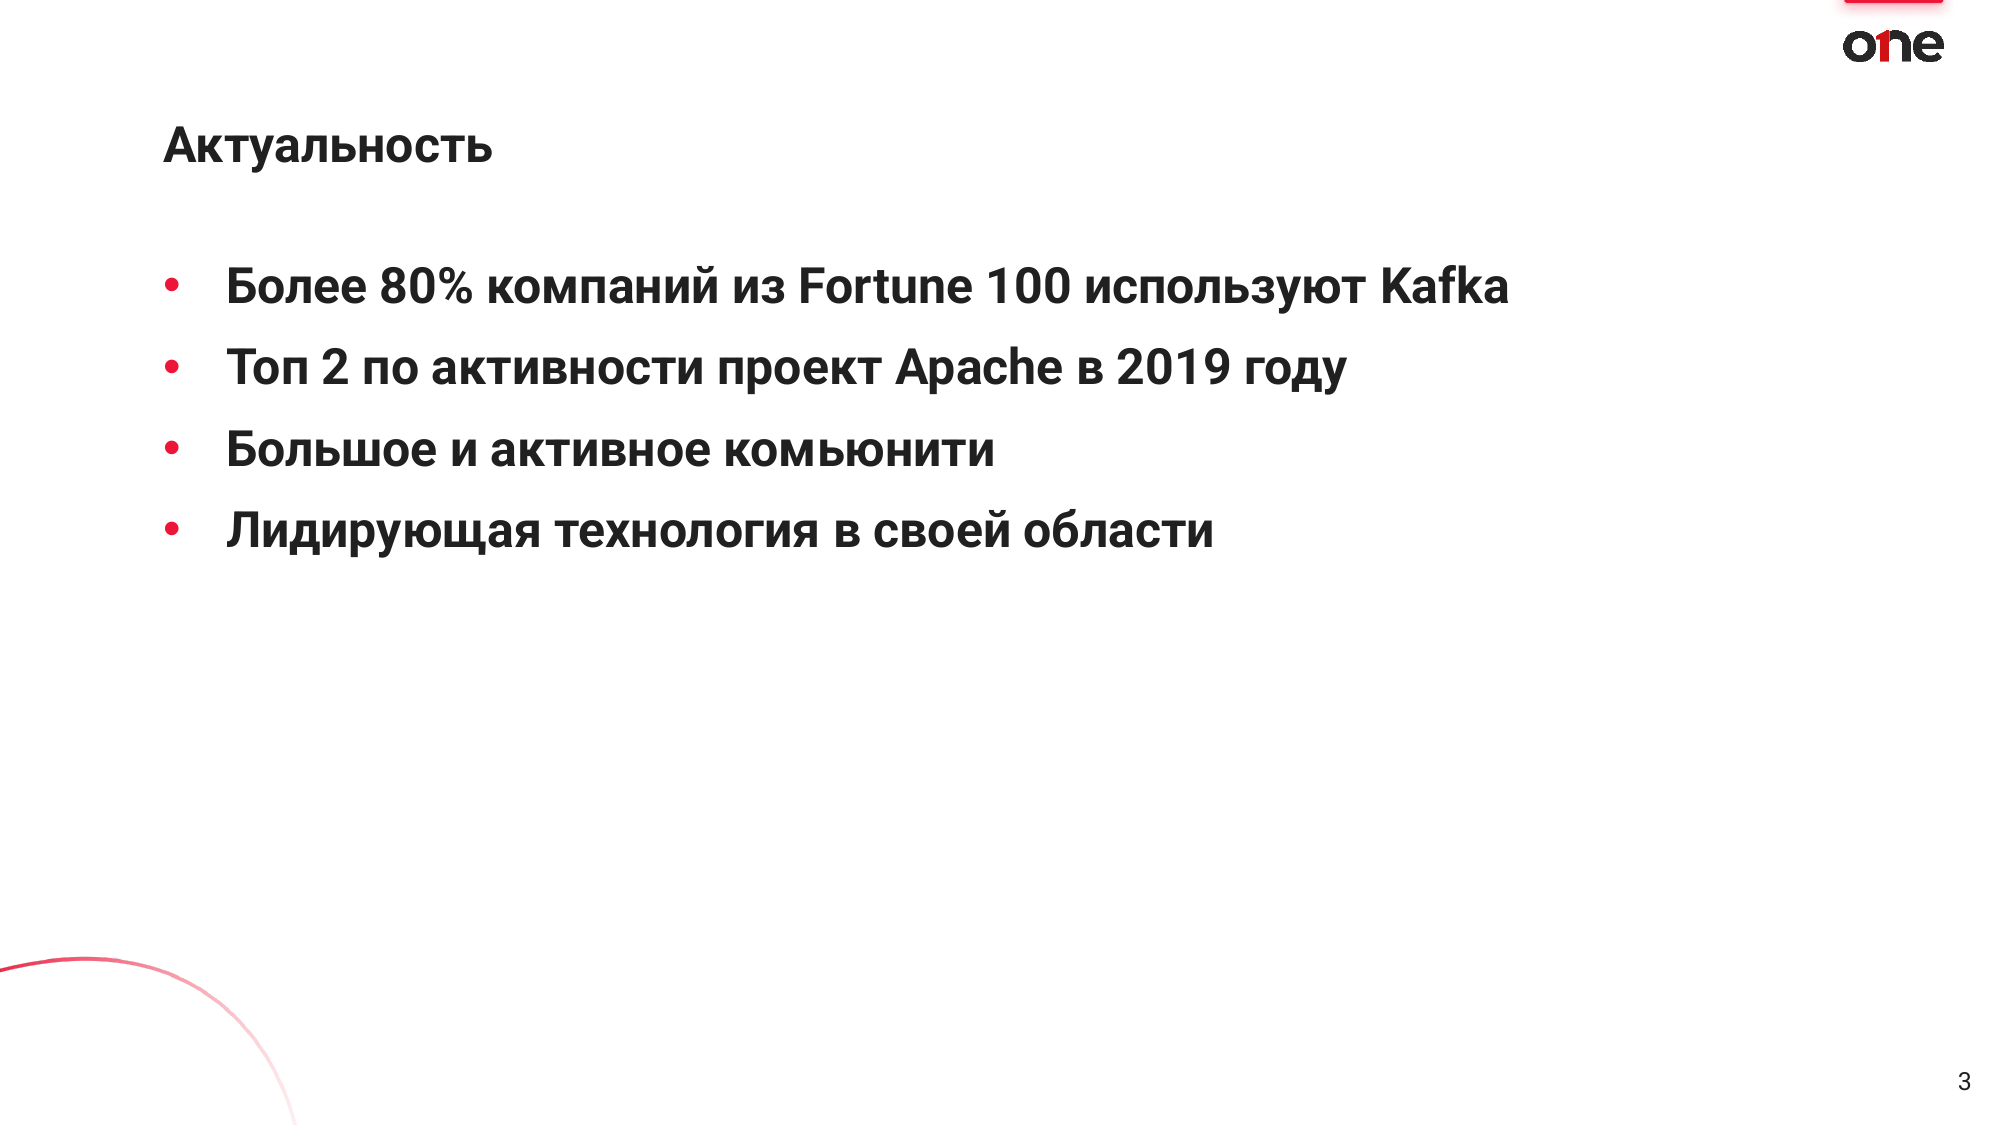

# Актуальность
Более 80% компаний из Fortune 100 используют Kafka
Топ 2 по активности проект Apache в 2019 году
Большое и активное комьюнити
Лидирующая технология в своей области

3